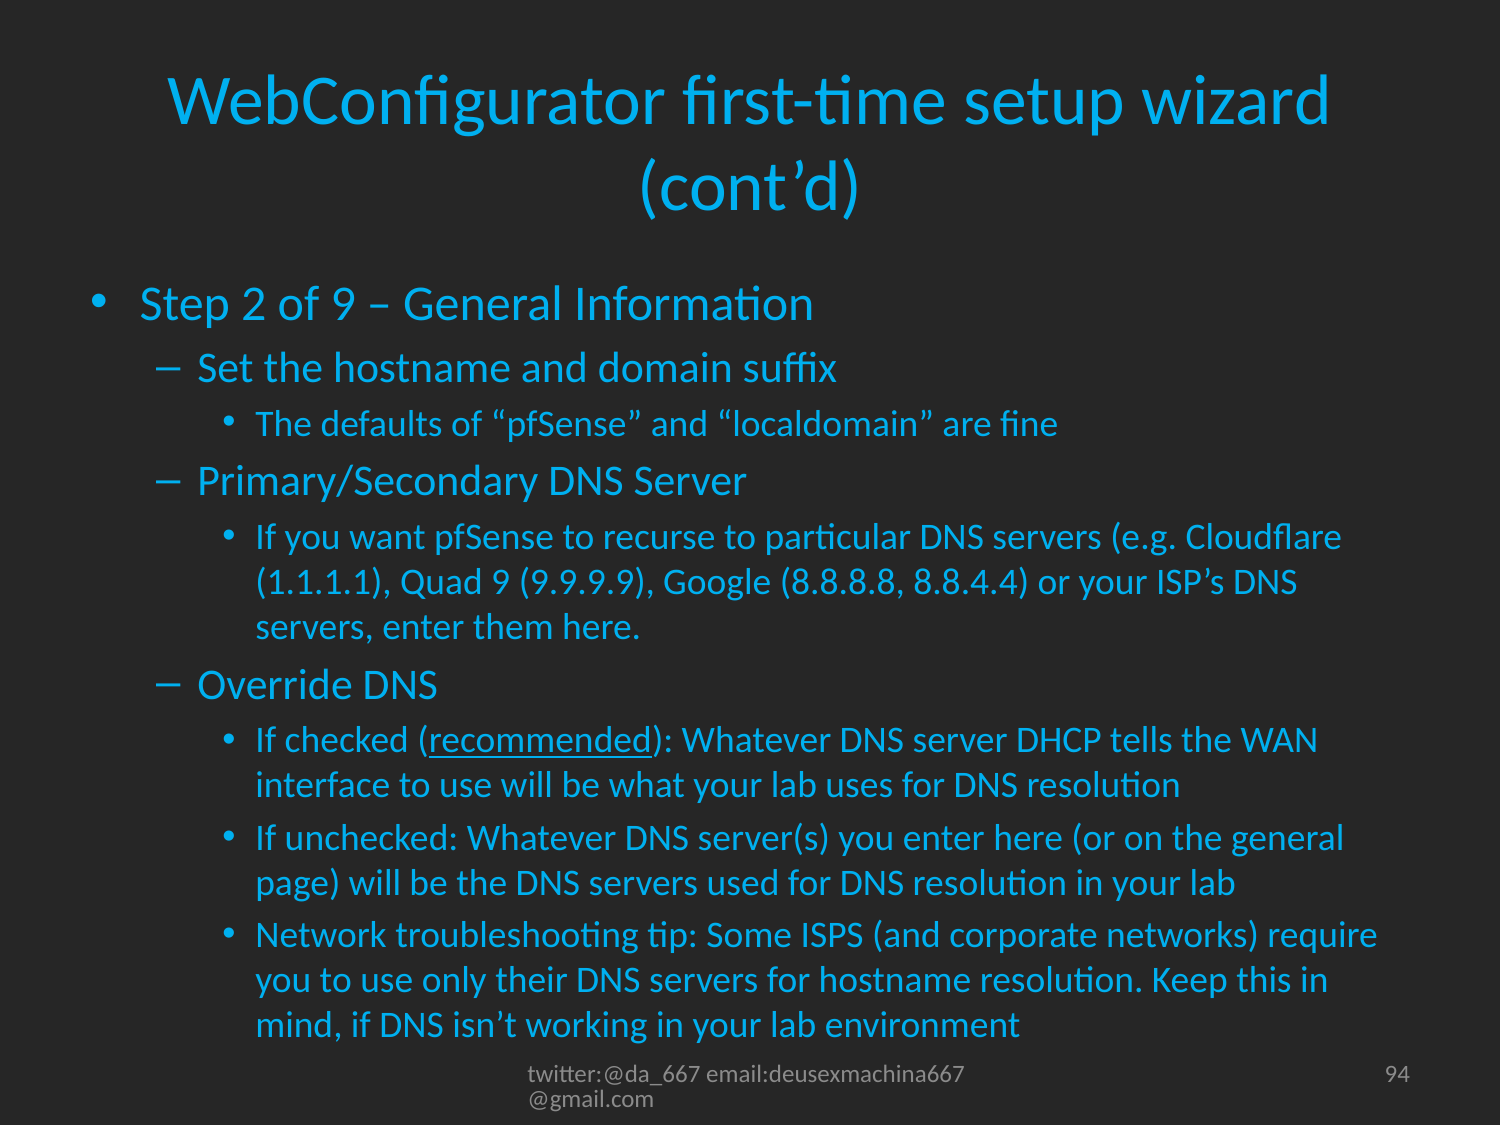

# WebConfigurator first-time setup wizard (cont’d)
Step 2 of 9 – General Information
Set the hostname and domain suffix
The defaults of “pfSense” and “localdomain” are fine
Primary/Secondary DNS Server
If you want pfSense to recurse to particular DNS servers (e.g. Cloudflare (1.1.1.1), Quad 9 (9.9.9.9), Google (8.8.8.8, 8.8.4.4) or your ISP’s DNS servers, enter them here.
Override DNS
If checked (recommended): Whatever DNS server DHCP tells the WAN interface to use will be what your lab uses for DNS resolution
If unchecked: Whatever DNS server(s) you enter here (or on the general page) will be the DNS servers used for DNS resolution in your lab
Network troubleshooting tip: Some ISPS (and corporate networks) require you to use only their DNS servers for hostname resolution. Keep this in mind, if DNS isn’t working in your lab environment

twitter:@da_667 email:deusexmachina667@gmail.com
94